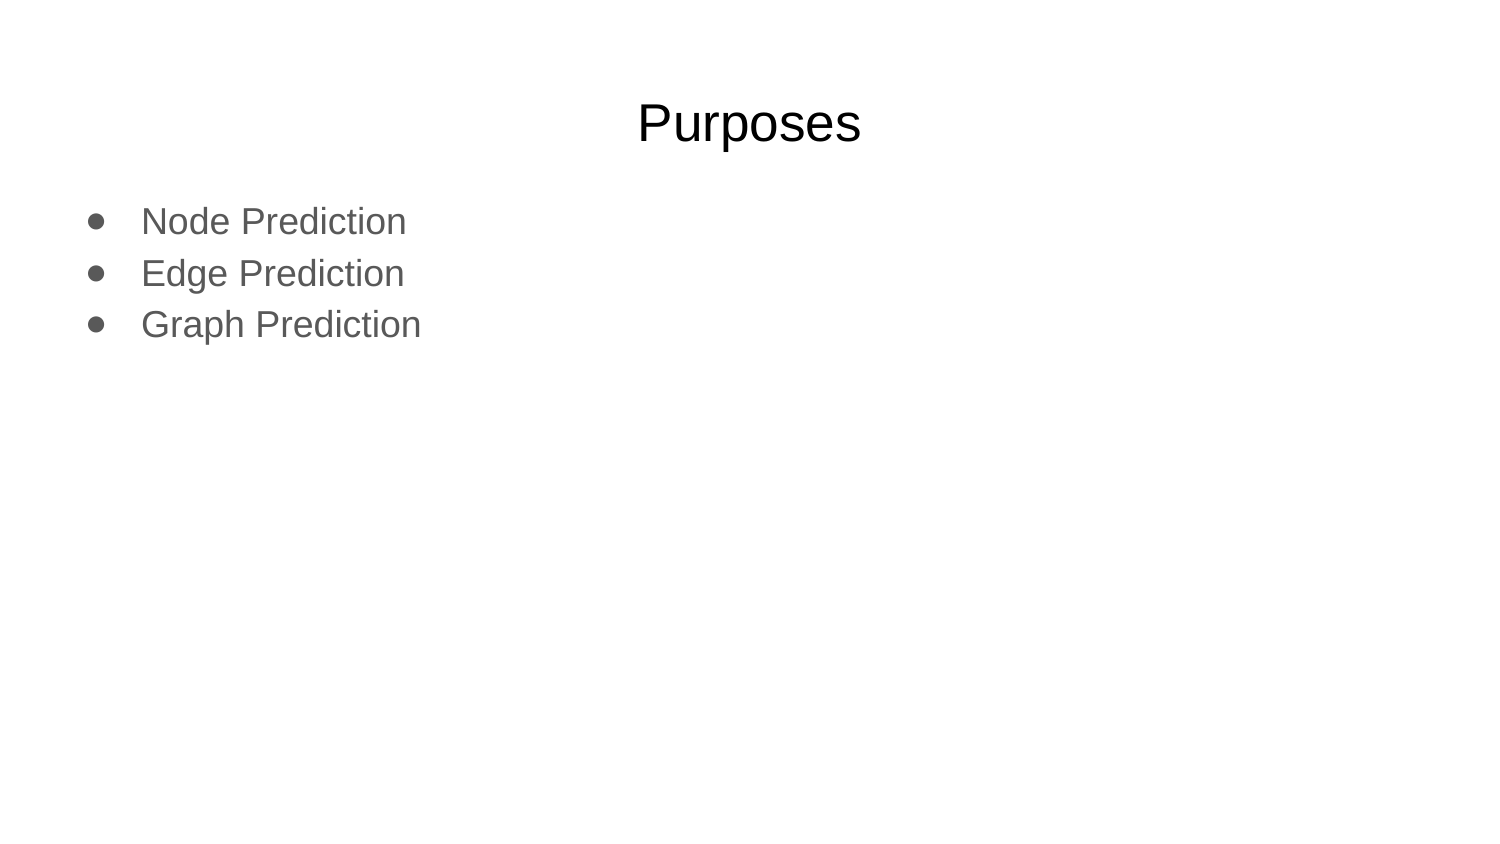

# Purposes
Node Prediction
Edge Prediction
Graph Prediction